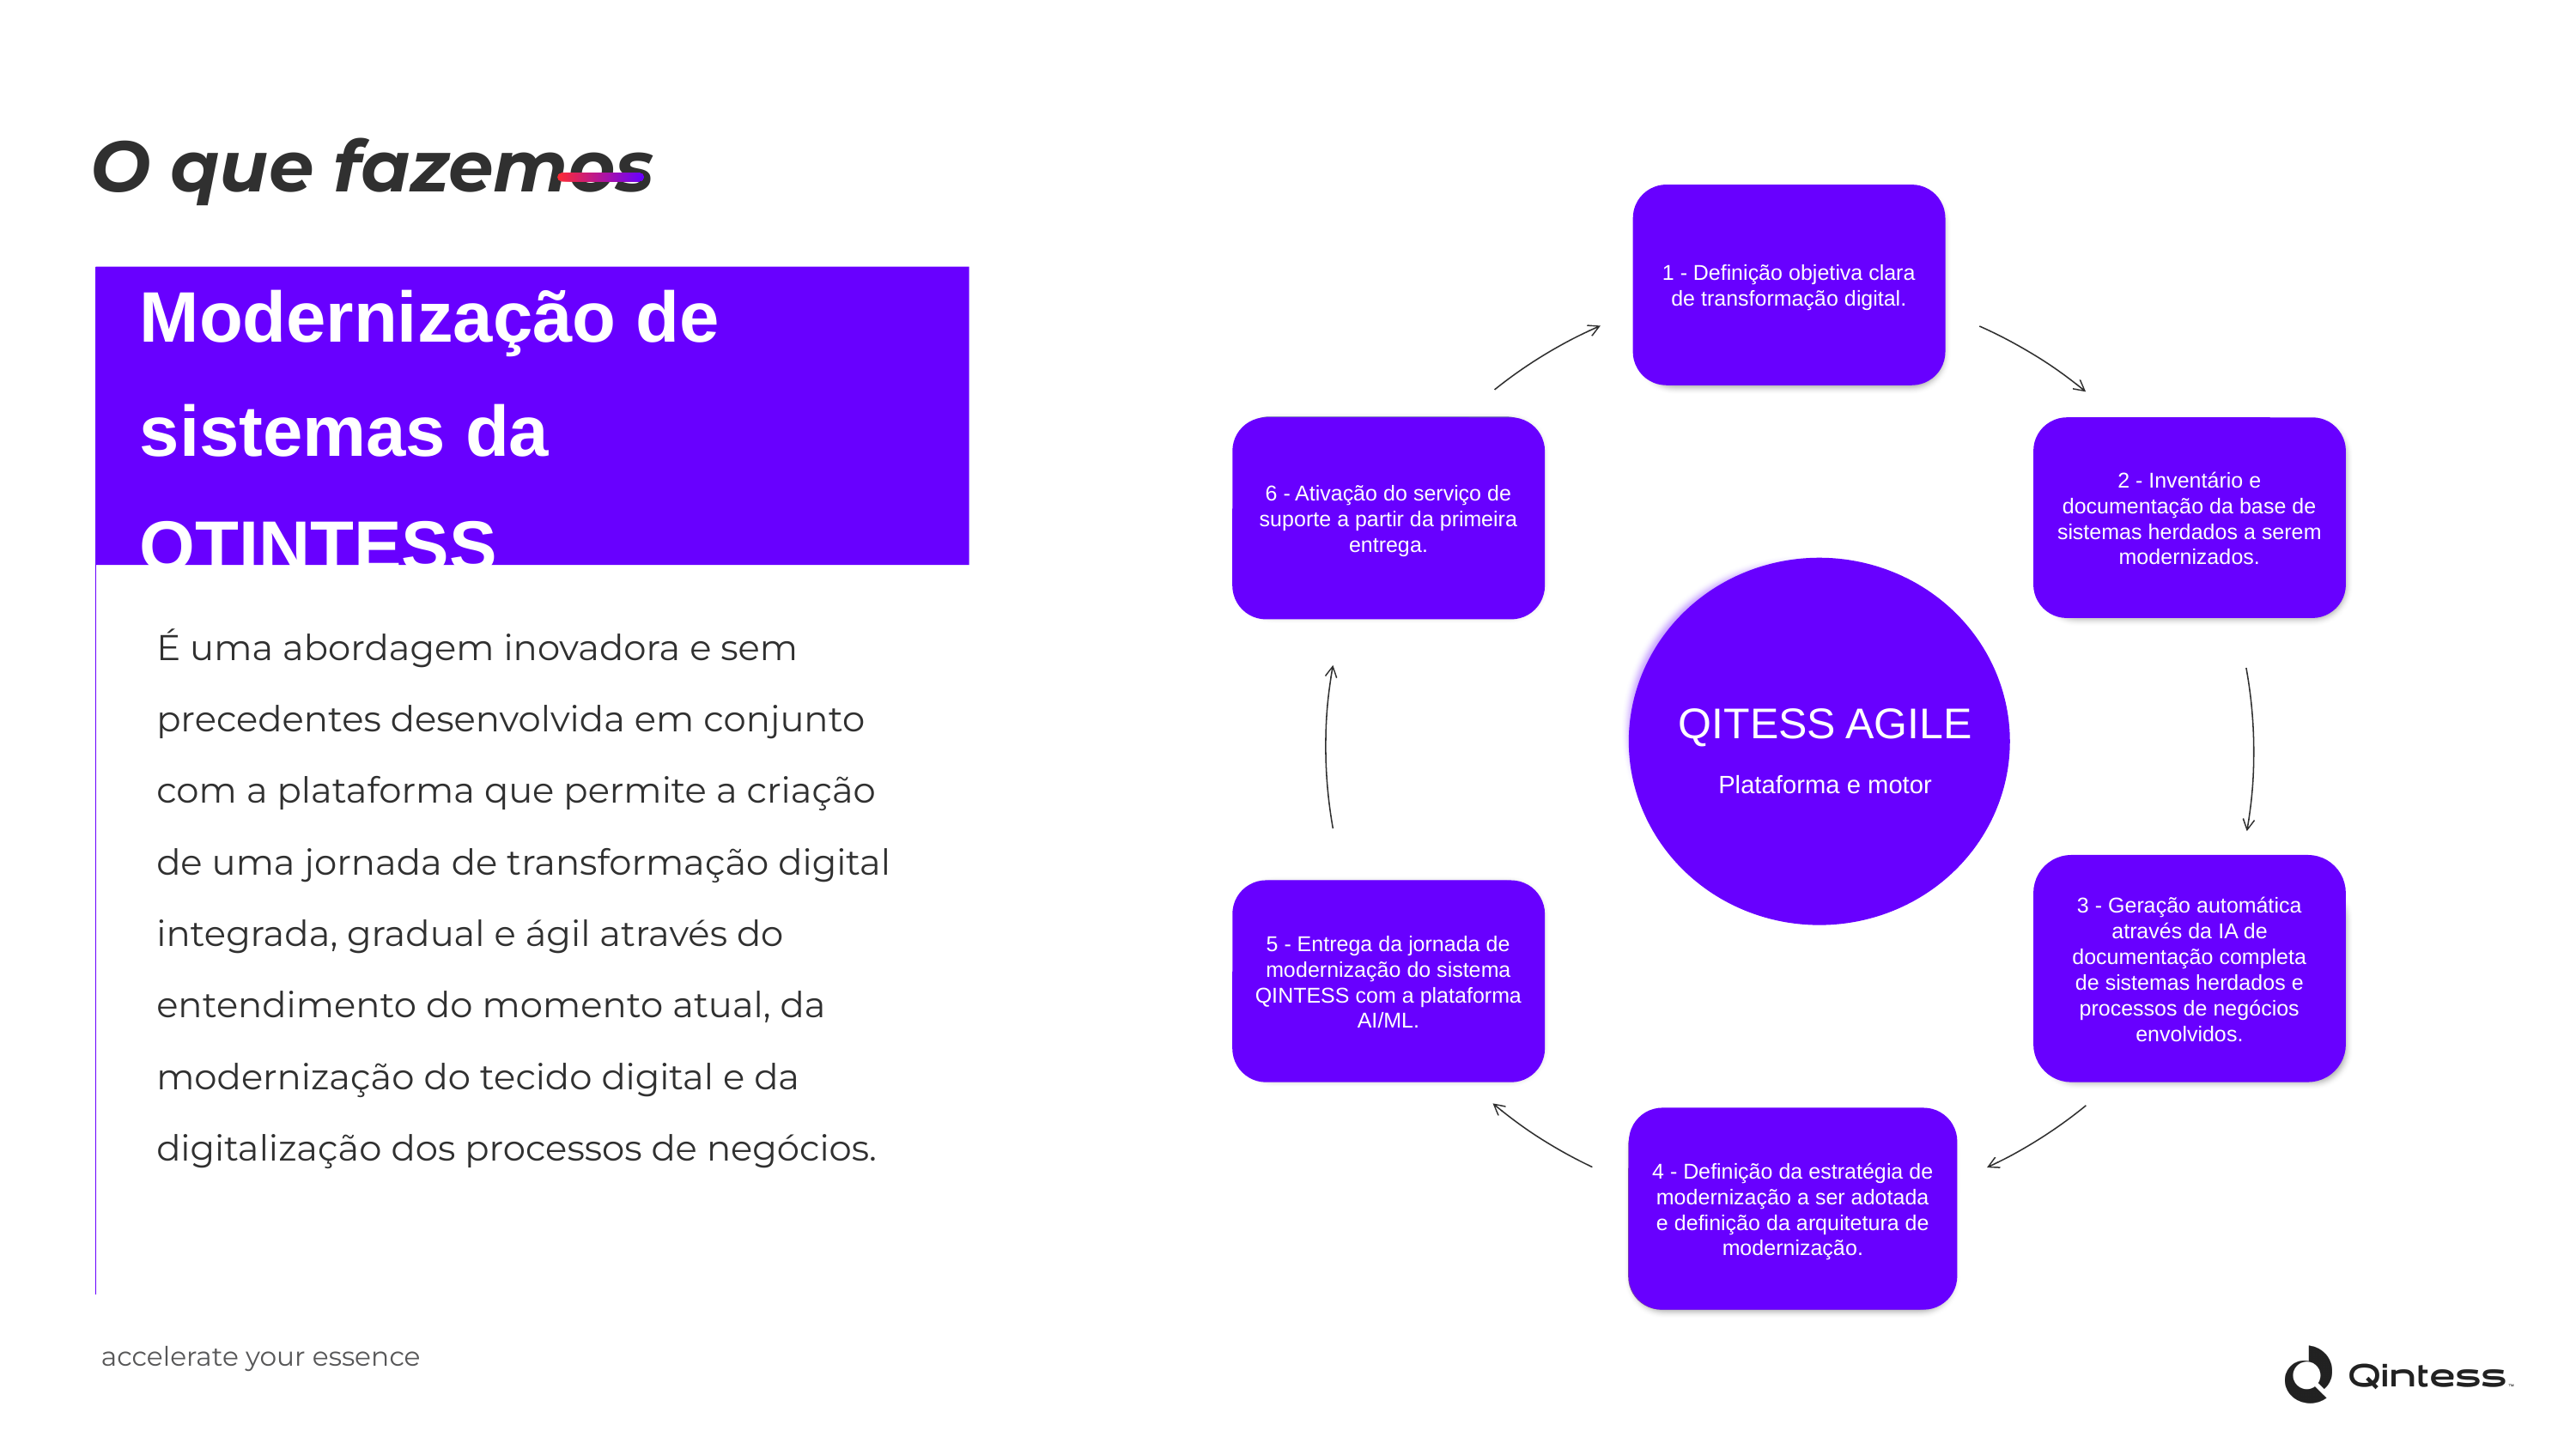

O que fazemos

1 - Definição clara dos objetivos da Transformação Digital.
2 - Inventory and documentation of legacy systems base to be modernized.
3 - Automatic generation through AI of complete documentation of legacy systems and business processes involved.
4 - Definition of the modernization strategy to be adopted and definition of the modernization architecture.
5 - Delivery of the Qintess System Modernization journey with AI/ML platform
6 - Activation of the Support Service from the first delivery.
1 - Definição objetiva clara de transformação digital.

Modernização de sistemas da QTINTESS
2 - Inventário e documentação da base de sistemas herdados a serem modernizados.
6 - Ativação do serviço de suporte a partir da primeira entrega.

É uma abordagem inovadora e sem precedentes desenvolvida em conjunto com a plataforma que permite a criação de uma jornada de transformação digital integrada, gradual e ágil através do entendimento do momento atual, da modernização do tecido digital e da digitalização dos processos de negócios.
QITESS AGILE
Plataforma e motor
3 - Geração automática através da IA ​​de documentação completa de sistemas herdados e processos de negócios envolvidos.
5 - Entrega da jornada de modernização do sistema QINTESS com a plataforma AI/ML.
4 - Definição da estratégia de modernização a ser adotada e definição da arquitetura de modernização.